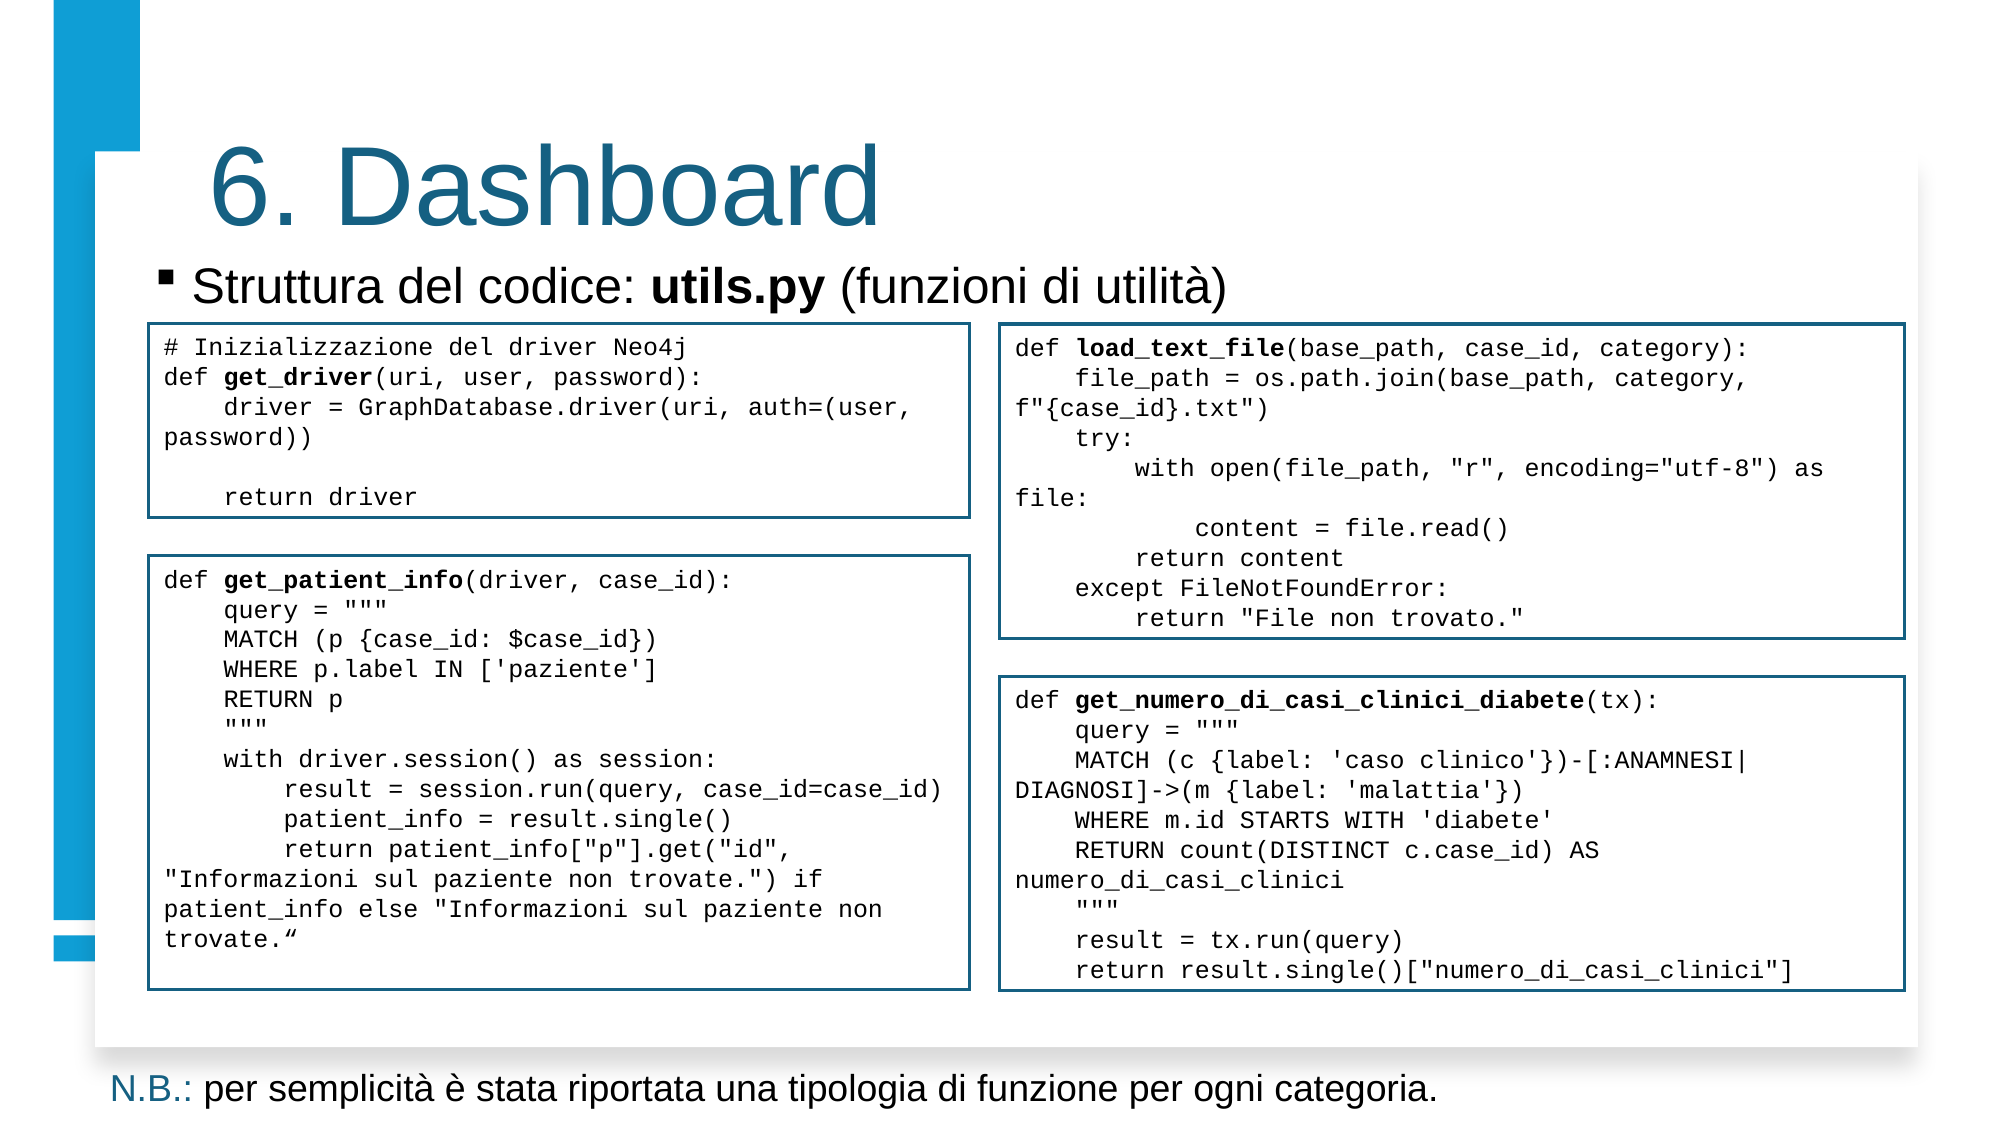

6. Dashboard

 Struttura del codice: utils.py (funzioni di utilità)
# Inizializzazione del driver Neo4j
def get_driver(uri, user, password):
    driver = GraphDatabase.driver(uri, auth=(user, password))

    return driver
def load_text_file(base_path, case_id, category):
    file_path = os.path.join(base_path, category, f"{case_id}.txt")
    try:
        with open(file_path, "r", encoding="utf-8") as file:
            content = file.read()
        return content
    except FileNotFoundError:
        return "File non trovato."

def get_patient_info(driver, case_id):
    query = """
    MATCH (p {case_id: $case_id})
    WHERE p.label IN ['paziente']
    RETURN p
    """
    with driver.session() as session:
        result = session.run(query, case_id=case_id)
        patient_info = result.single()
        return patient_info["p"].get("id", "Informazioni sul paziente non trovate.") if patient_info else "Informazioni sul paziente non trovate.“

def get_numero_di_casi_clinici_diabete(tx):
    query = """
    MATCH (c {label: 'caso clinico'})-[:ANAMNESI|DIAGNOSI]->(m {label: 'malattia'})
    WHERE m.id STARTS WITH 'diabete'
    RETURN count(DISTINCT c.case_id) AS numero_di_casi_clinici
    """
    result = tx.run(query)
    return result.single()["numero_di_casi_clinici"]
N.B.: per semplicità è stata riportata una tipologia di funzione per ogni categoria.